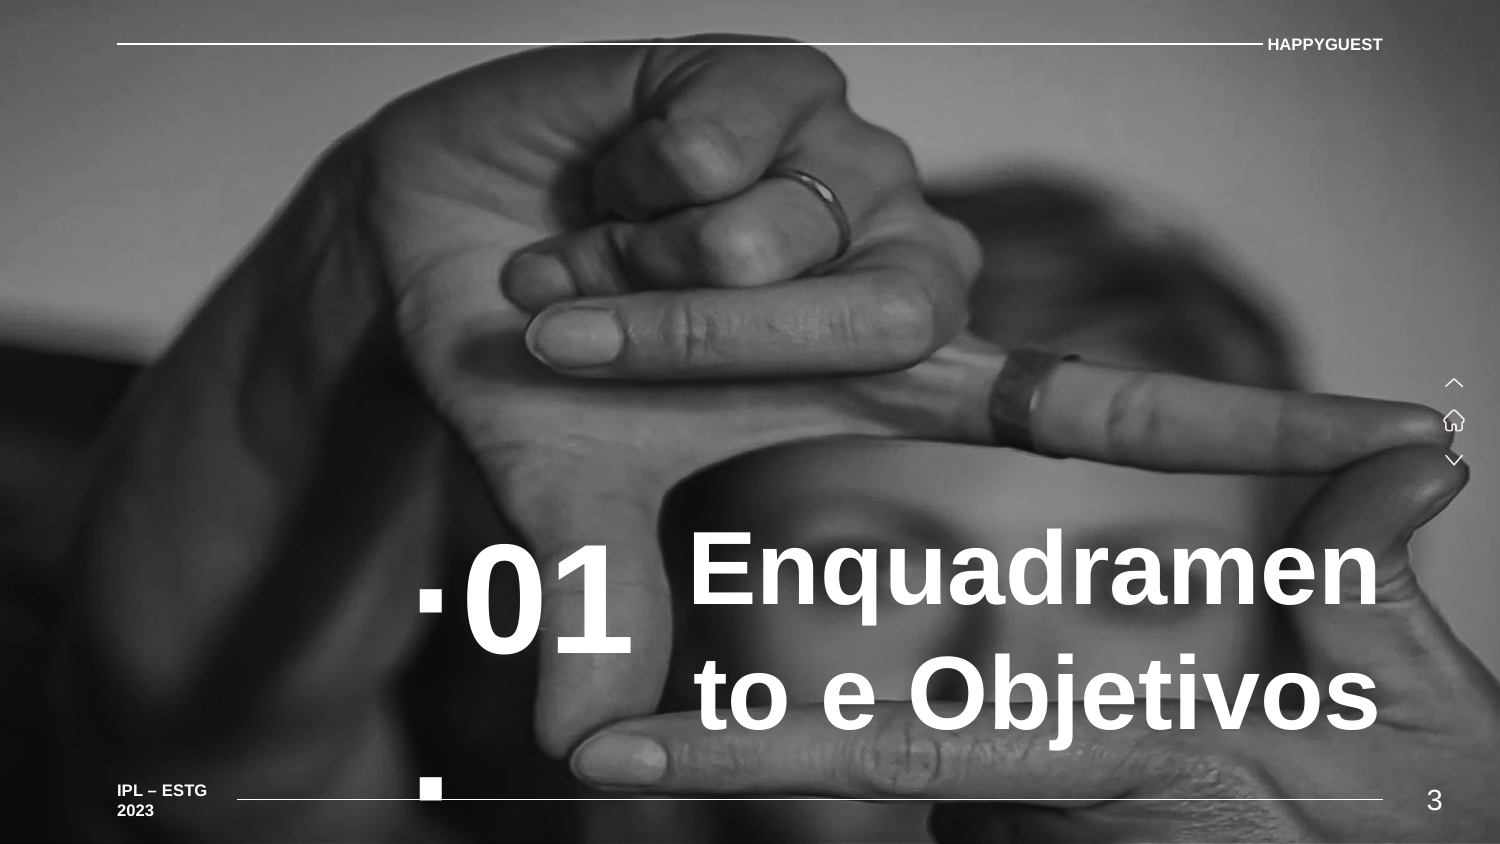

HAPPYGUEST

# Enquadramento e Objetivos
·01·
3
IPL – ESTG 2023